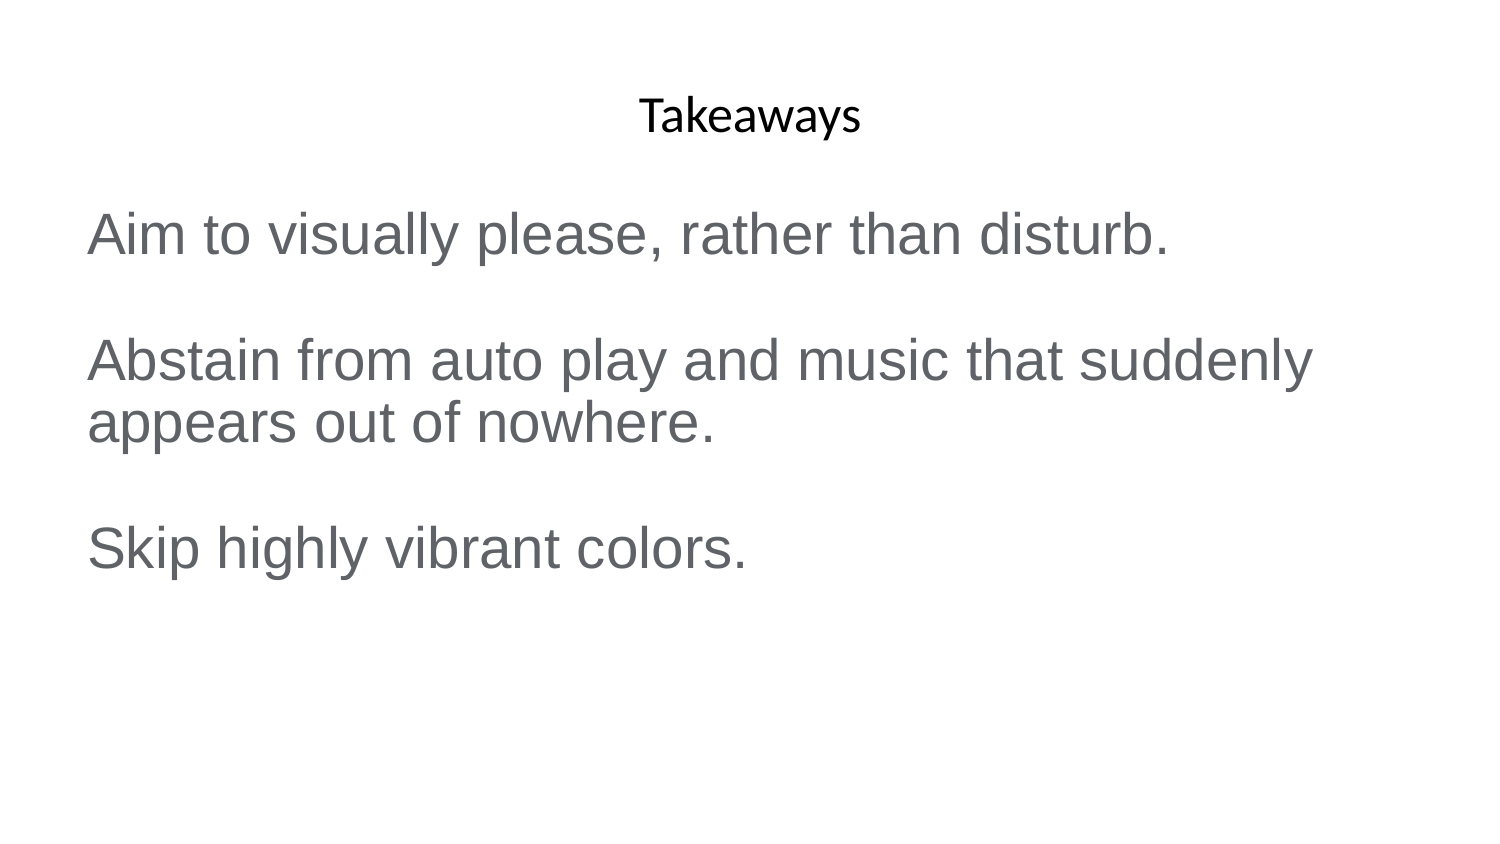

# Takeaways
Aim to visually please, rather than disturb.

Abstain from auto play and music that suddenly appears out of nowhere.

Skip highly vibrant colors.